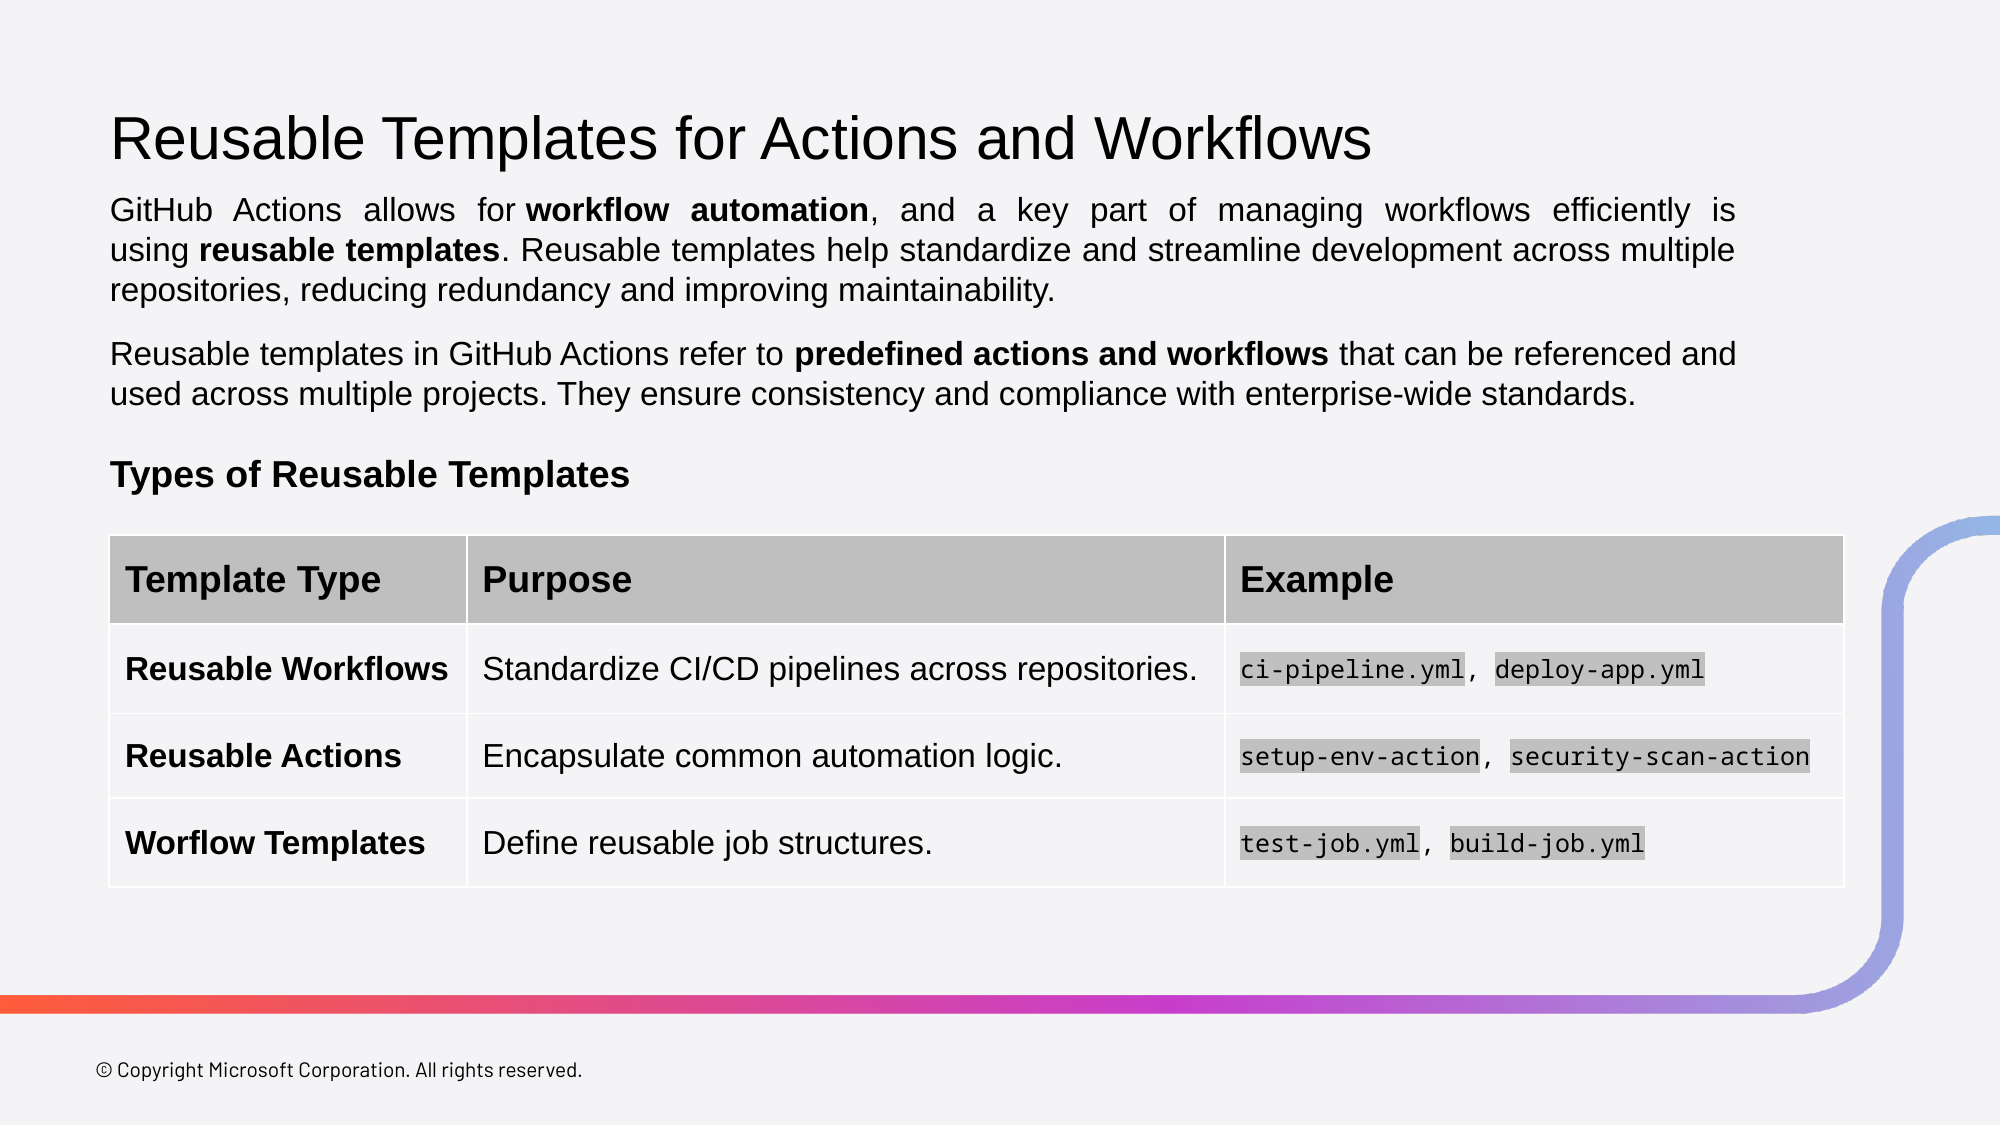

# Reusable Templates for Actions and Workflows
GitHub Actions allows for workflow automation, and a key part of managing workflows efficiently is using reusable templates. Reusable templates help standardize and streamline development across multiple repositories, reducing redundancy and improving maintainability.
Reusable templates in GitHub Actions refer to predefined actions and workflows that can be referenced and used across multiple projects. They ensure consistency and compliance with enterprise-wide standards.
Types of Reusable Templates
| Template Type | Purpose | Example |
| --- | --- | --- |
| Reusable Workflows | Standardize CI/CD pipelines across repositories. | ci-pipeline.yml, deploy-app.yml |
| Reusable Actions | Encapsulate common automation logic. | setup-env-action, security-scan-action |
| Worflow Templates | Define reusable job structures. | test-job.yml, build-job.yml |
© Copyright Microsoft Corporation. All rights reserved.